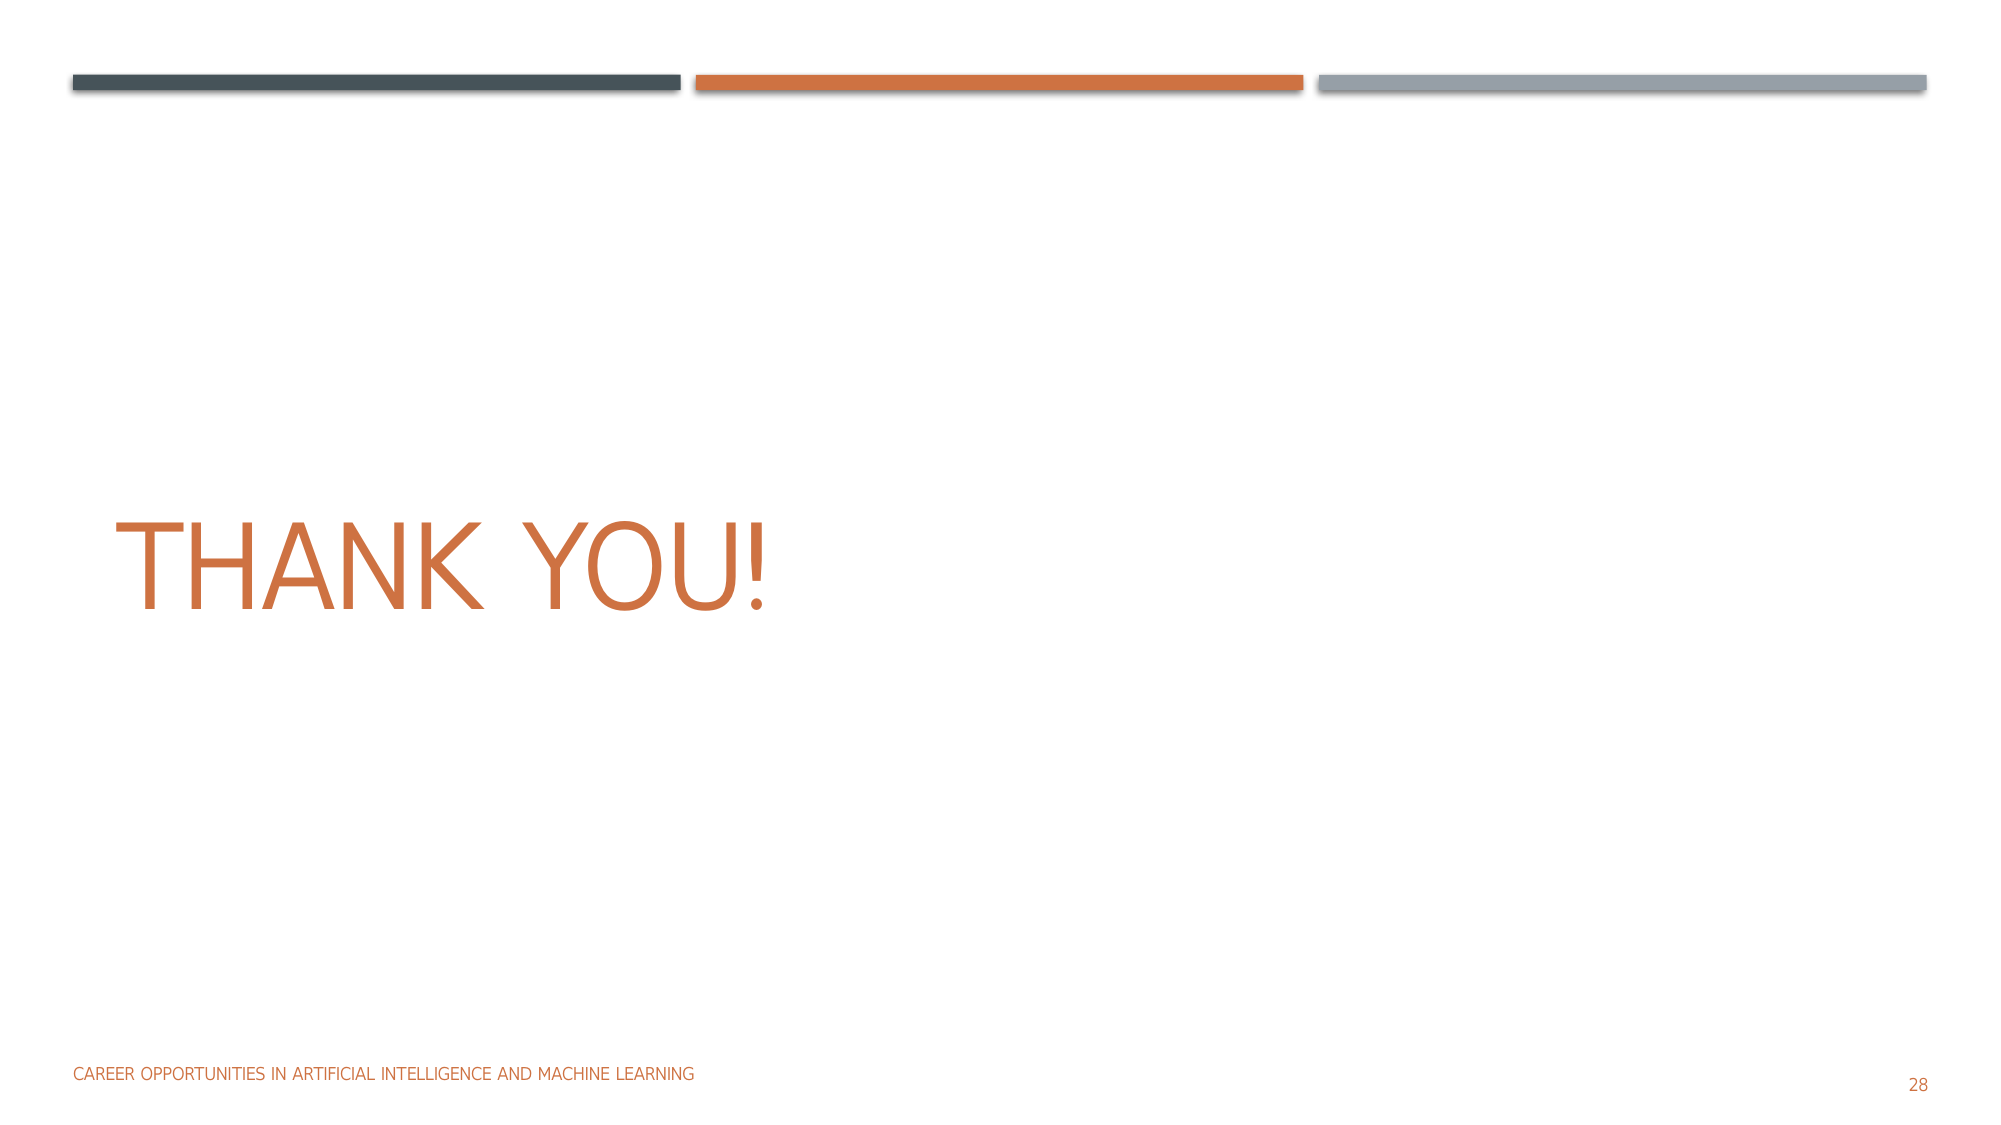

# Thank you!
CAREER OPPORTUNITIES IN ARTIFICIAL INTELLIGENCE AND MACHINE LEARNING

28